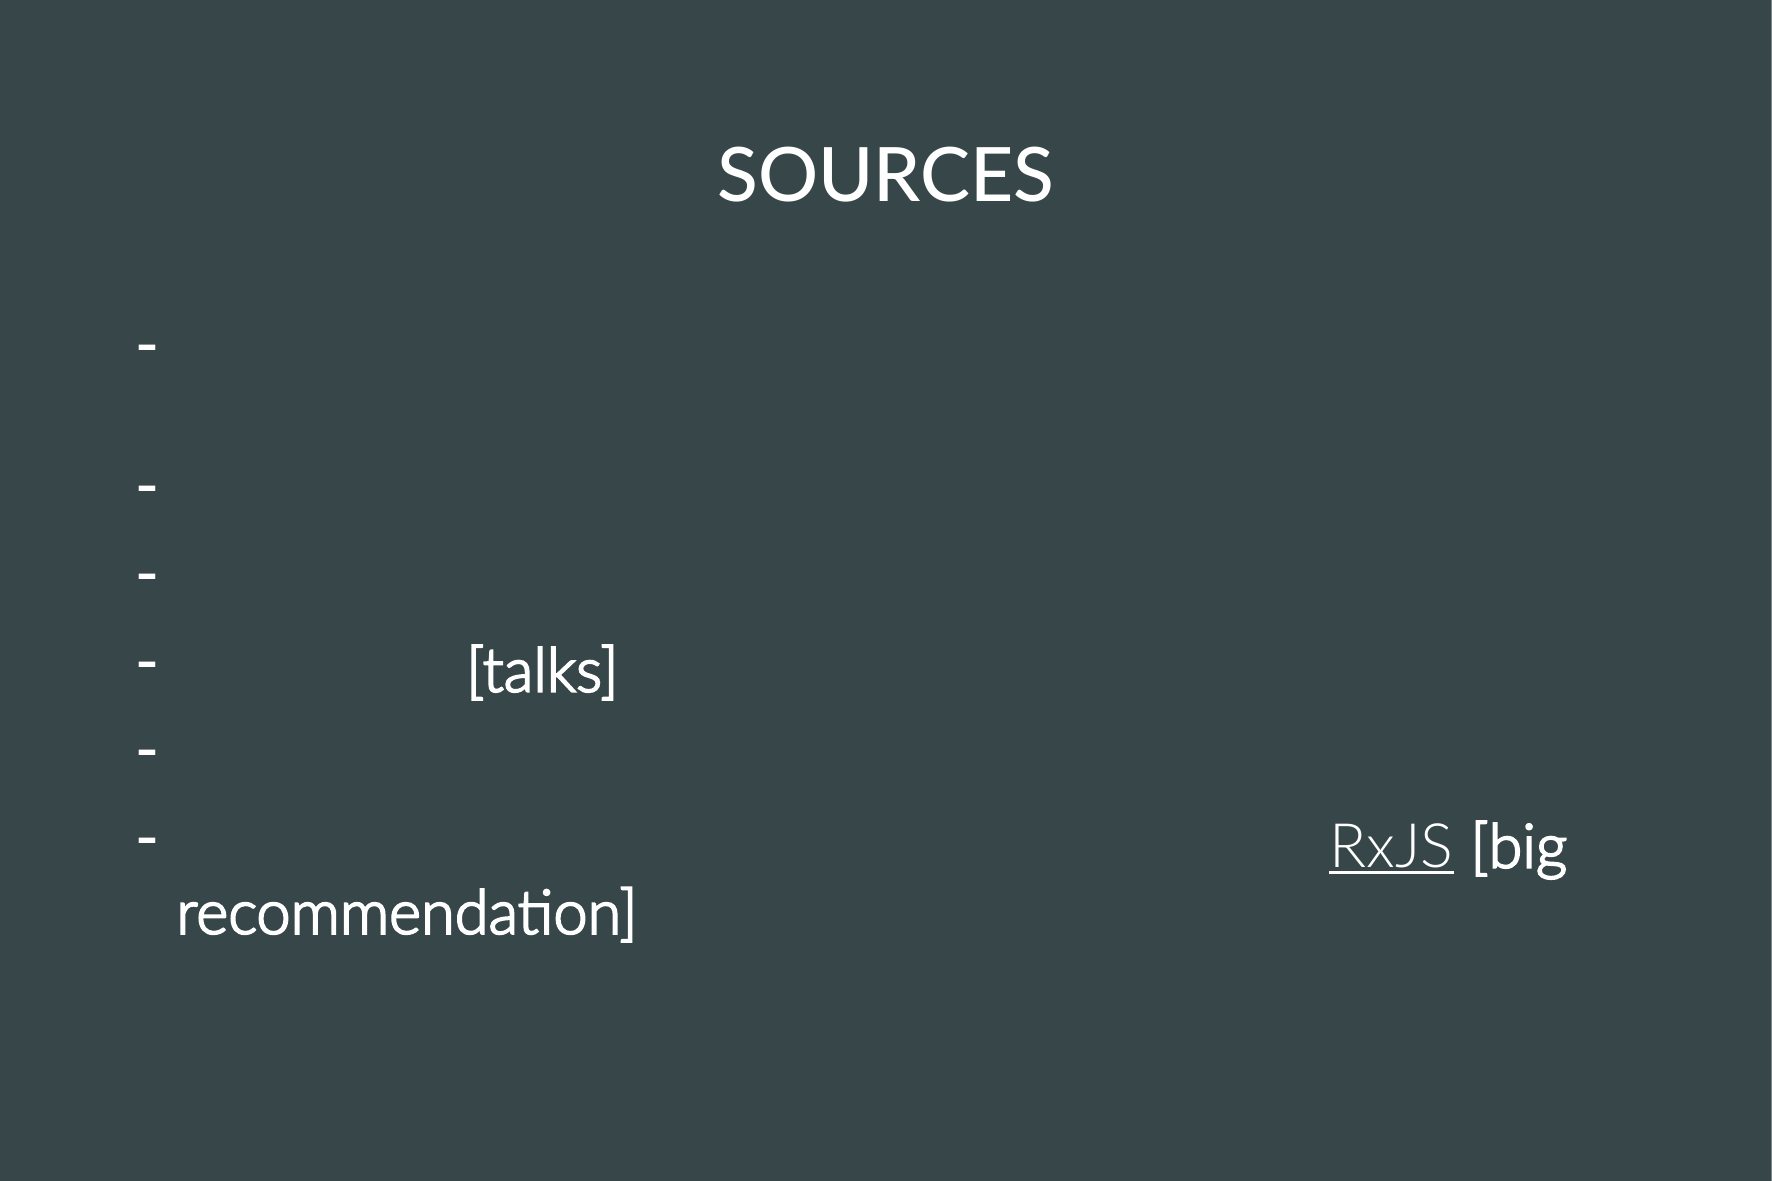

# sources
The introduction to Reactive Programming you've been missing
Reactive MVC and the Virtual DOM
cycle.js.org
CycleConf [talks]
Learning how to ride: an introduction to Cycle.js
Save time avoiding common mistakes using RxJS [big recommendation]